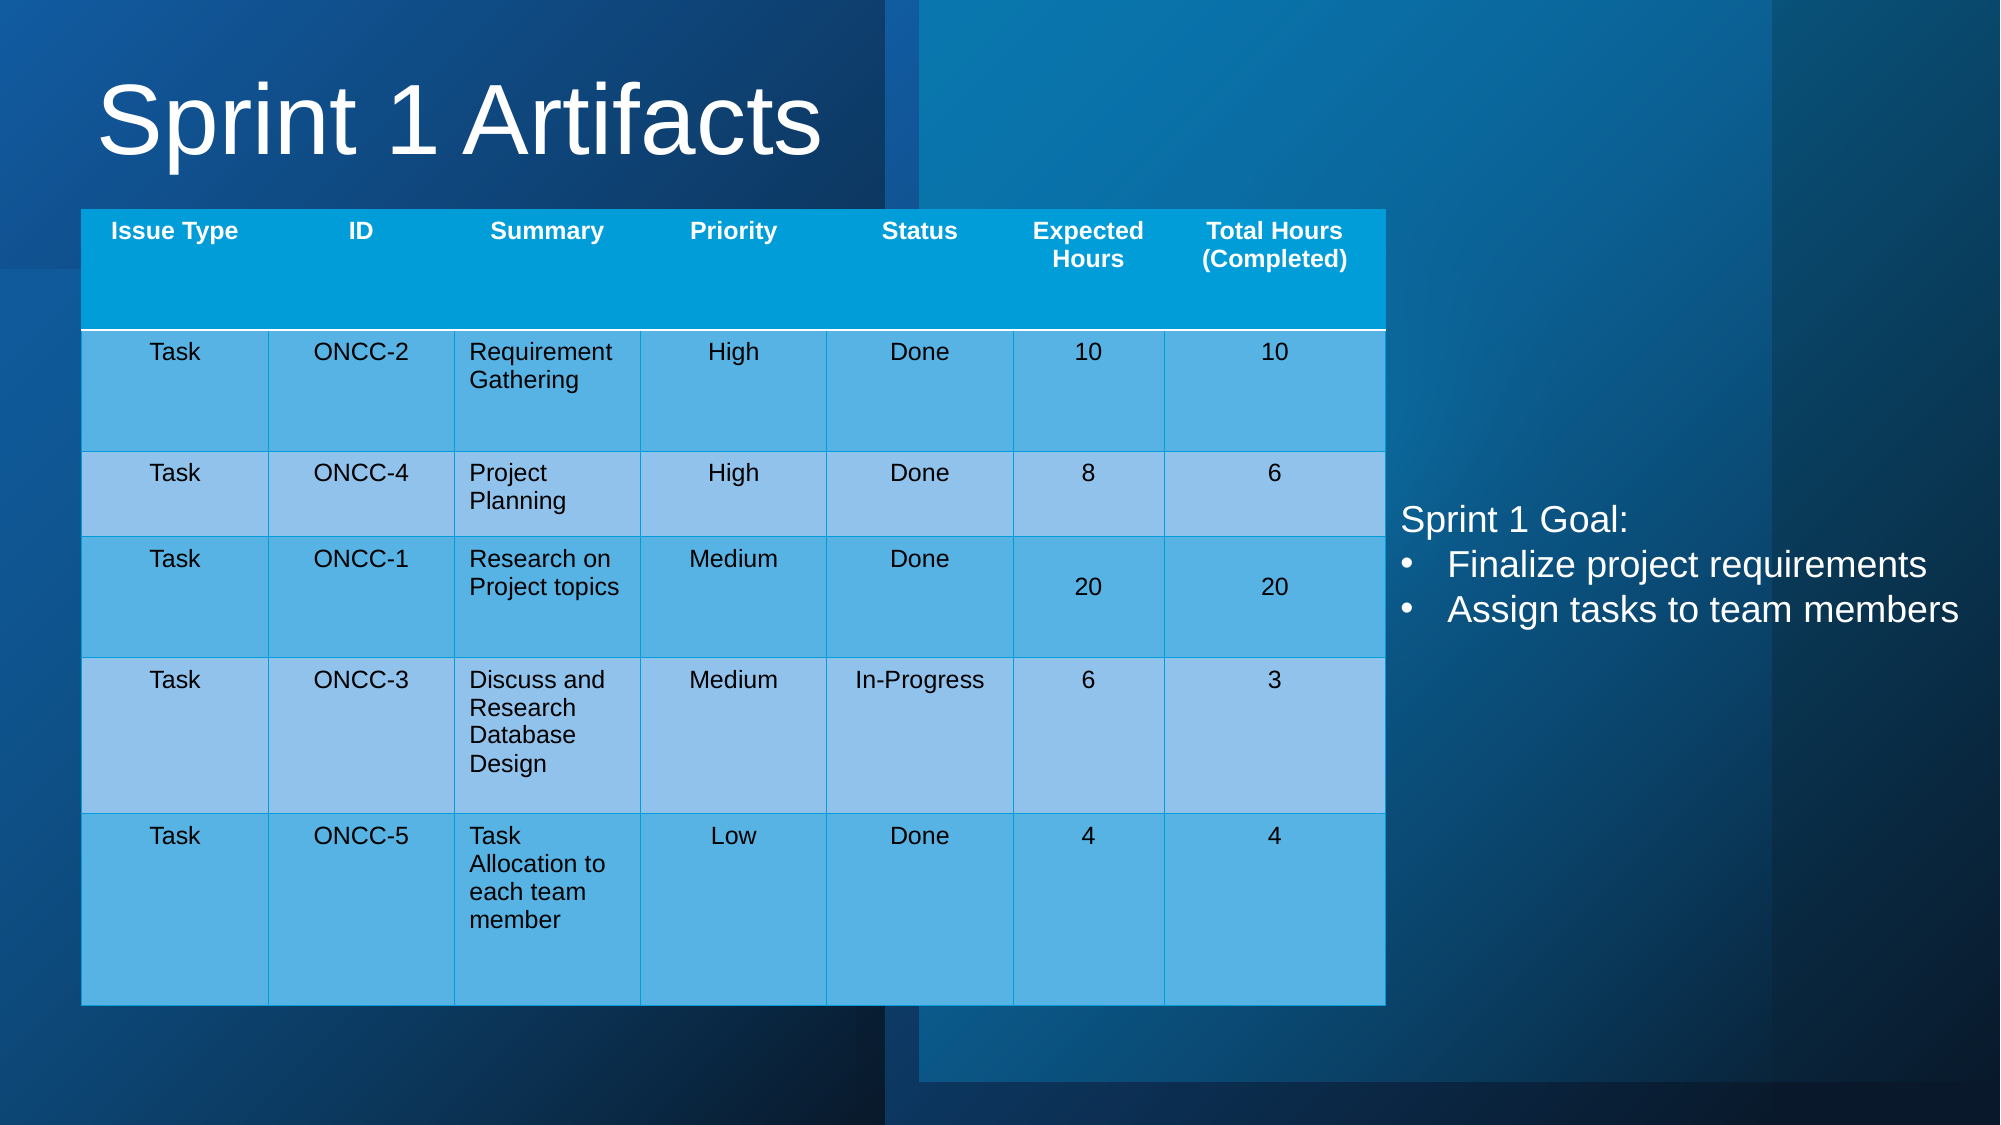

# Sprint 1 Artifacts
| Issue Type | ID | Summary | Priority | Status | Expected Hours | Total Hours (Completed) |
| --- | --- | --- | --- | --- | --- | --- |
| Task | ONCC-2 | Requirement Gathering | High | Done | 10 | 10 |
| Task | ONCC-4 | Project Planning | High | Done | 8 | 6 |
| Task | ONCC-1 | Research on Project topics | Medium | Done | 20 | 20 |
| Task | ONCC-3 | Discuss and Research Database Design | Medium | In-Progress | 6 | 3 |
| Task | ONCC-5 | Task Allocation to each team member | Low | Done | 4 | 4 |
Sprint 1 Goal:
Finalize project requirements
Assign tasks to team members